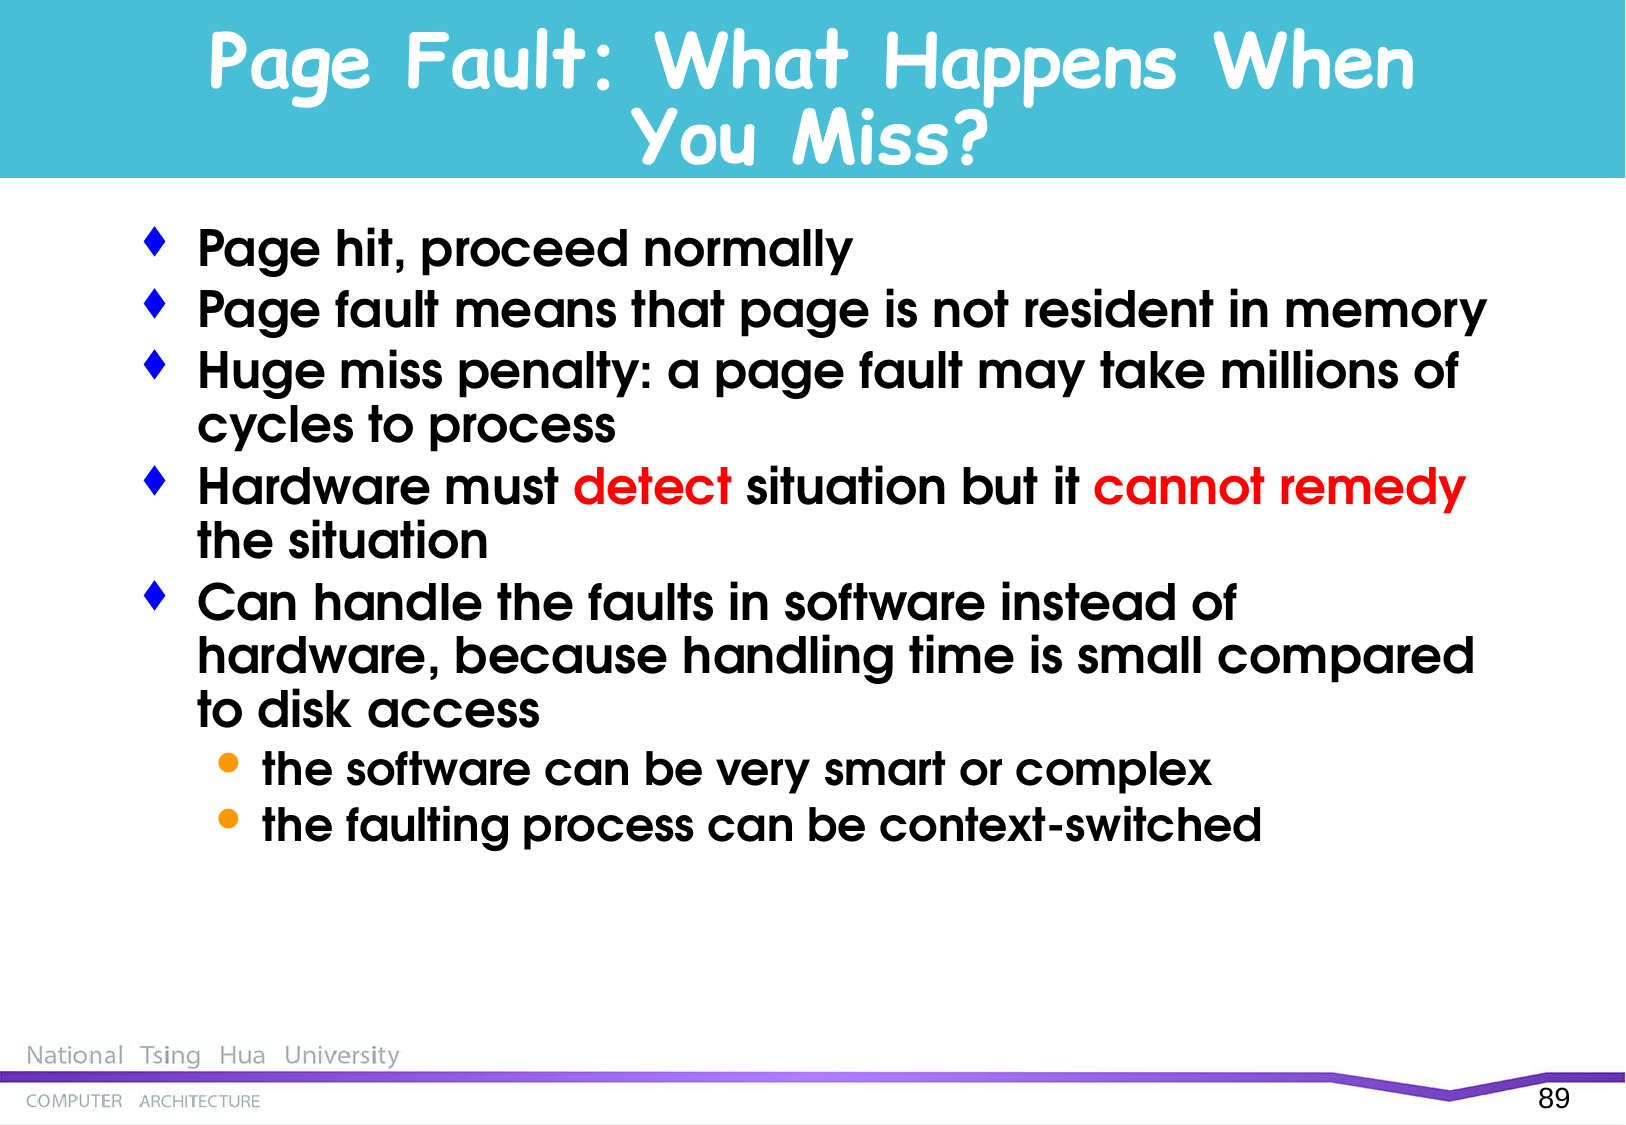

# Page Fault: What Happens When You Miss?
Page hit, proceed normally
Page fault means that page is not resident in memory
Huge miss penalty: a page fault may take millions of cycles to process
Hardware must detect situation but it cannot remedy the situation
Can handle the faults in software instead of hardware, because handling time is small compared to disk access
the software can be very smart or complex
the faulting process can be context-switched
89